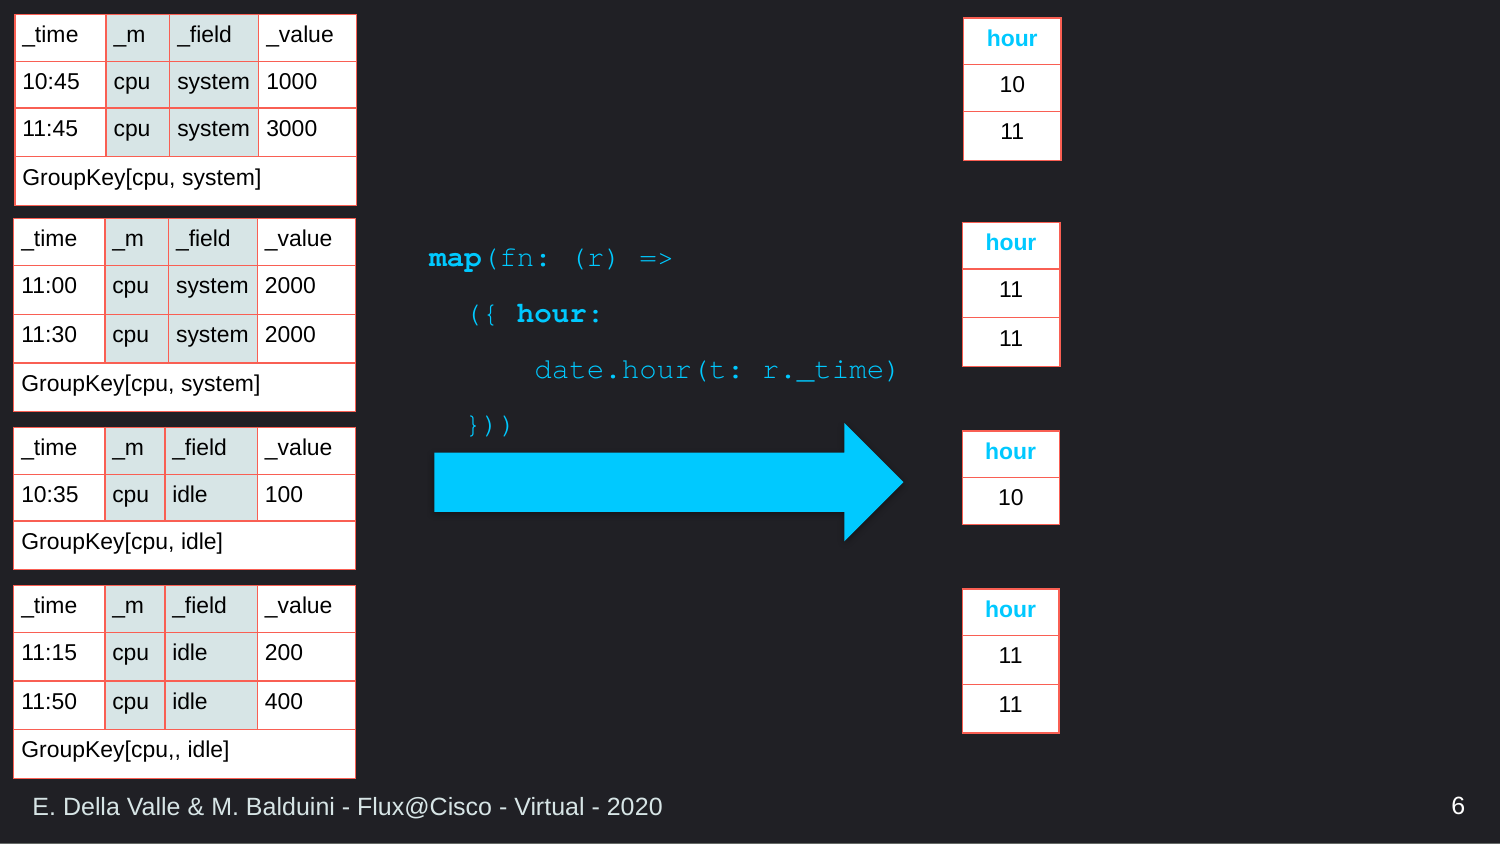

| \_time | \_m | \_field | \_value |
| --- | --- | --- | --- |
| 10:45 | cpu | system | 1000 |
| 11:45 | cpu | system | 3000 |
| GroupKey[cpu, system] |  |  |  |
| hour |
| --- |
| 10 |
| 11 |
map(fn: (r) =>
  ({ hour:
      date.hour(t: r._time)
  }))
| \_time | \_m | \_field | \_value |
| --- | --- | --- | --- |
| 11:00 | cpu | system | 2000 |
| 11:30 | cpu | system | 2000 |
| GroupKey[cpu, system] |  |  |  |
| hour |
| --- |
| 11 |
| 11 |

| \_time | \_m | \_field | \_value |
| --- | --- | --- | --- |
| 10:35 | cpu | idle | 100 |
| GroupKey[cpu, idle] |  |  |  |
| hour |
| --- |
| 10 |
| \_time | \_m | \_field | \_value |
| --- | --- | --- | --- |
| 11:15 | cpu | idle | 200 |
| 11:50 | cpu | idle | 400 |
| GroupKey[cpu,, idle] |  |  |  |
| hour |
| --- |
| 11 |
| 11 |
6
E. Della Valle & M. Balduini - Flux@Cisco - Virtual - 2020